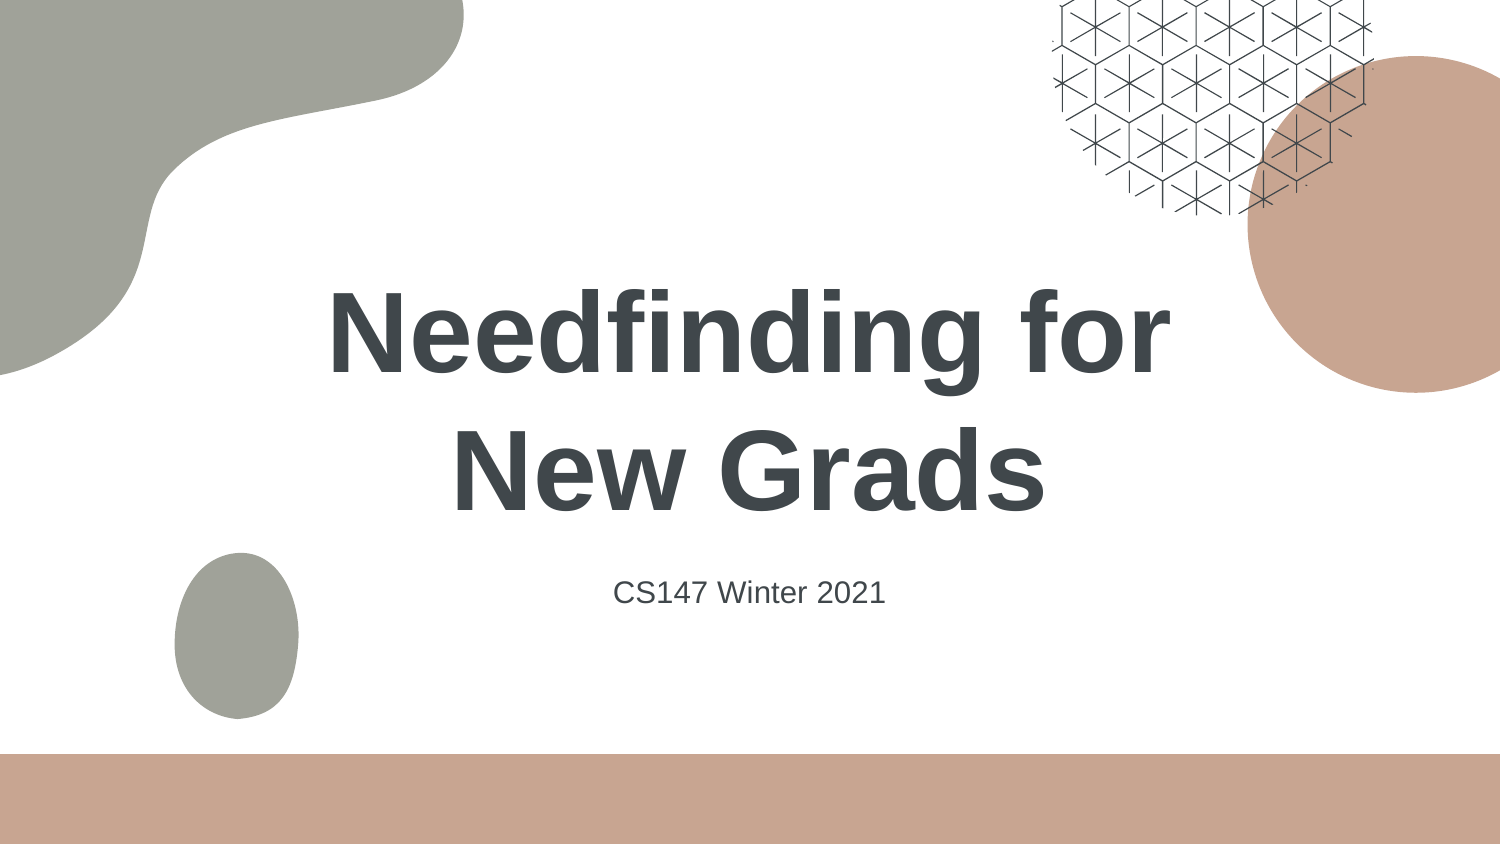

# Needfinding for New Grads
CS147 Winter 2021